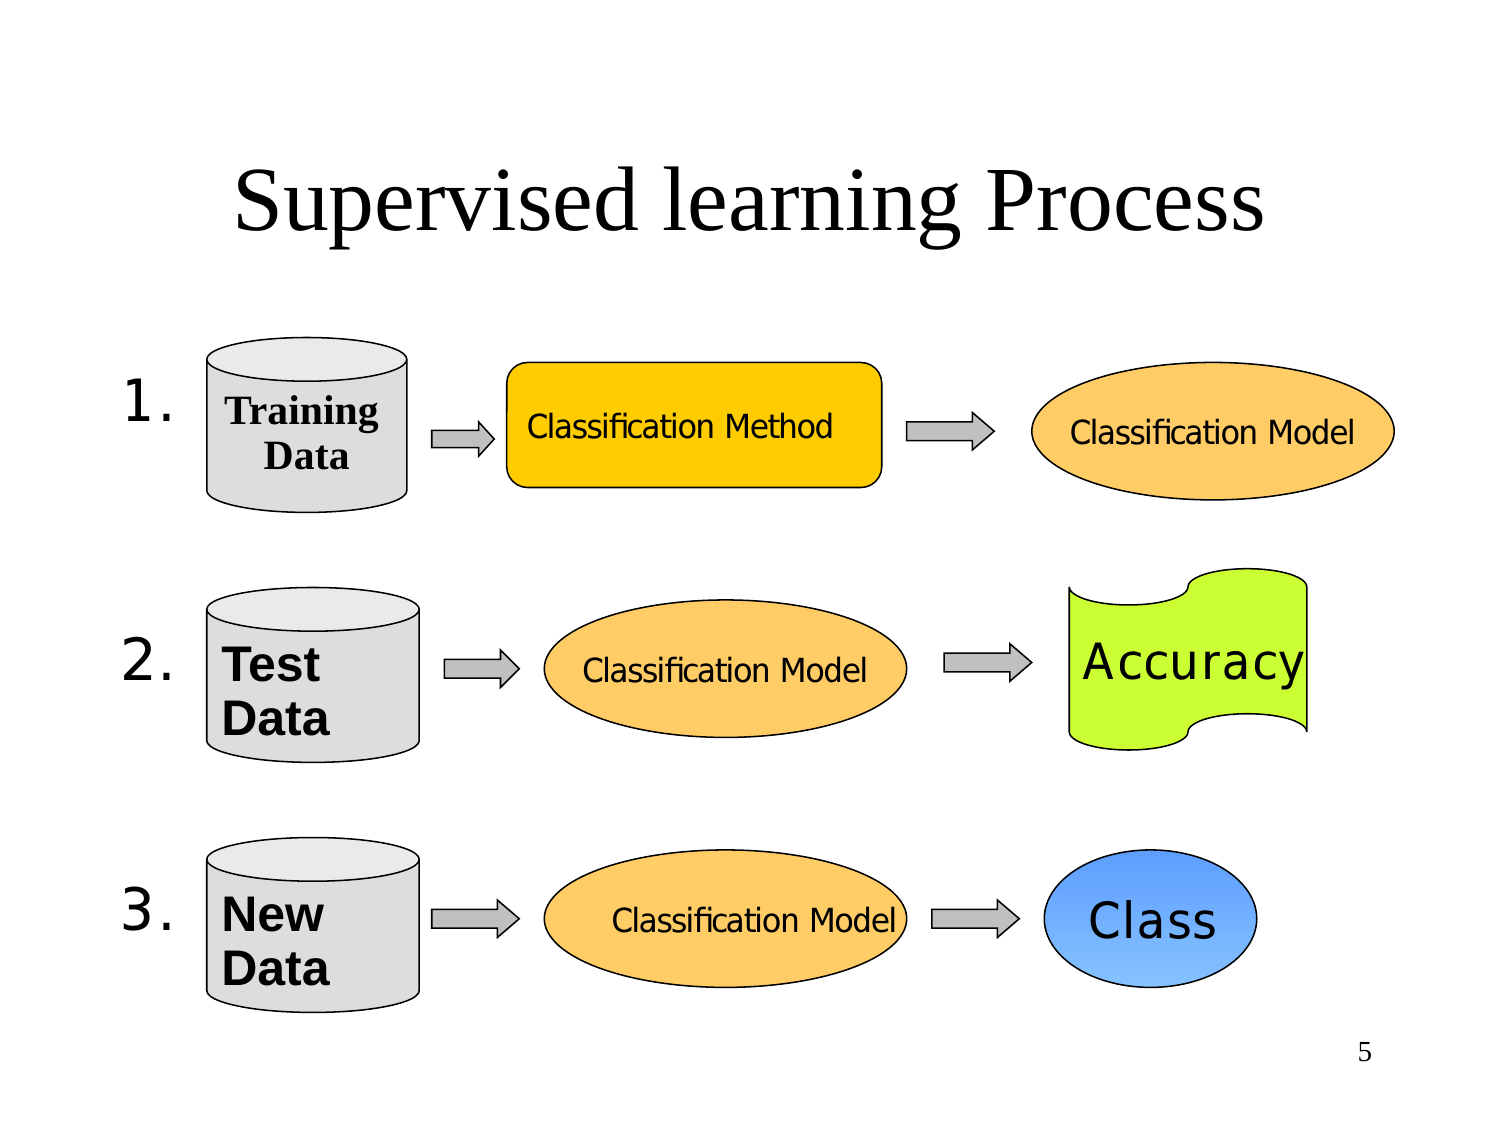

# Supervised learning Process
Training
Data
1.
Classification Method
Classification Model

Accuracy
Test
Data
Classification Model
2.

New
Data
Classification Model
Class
3.

5